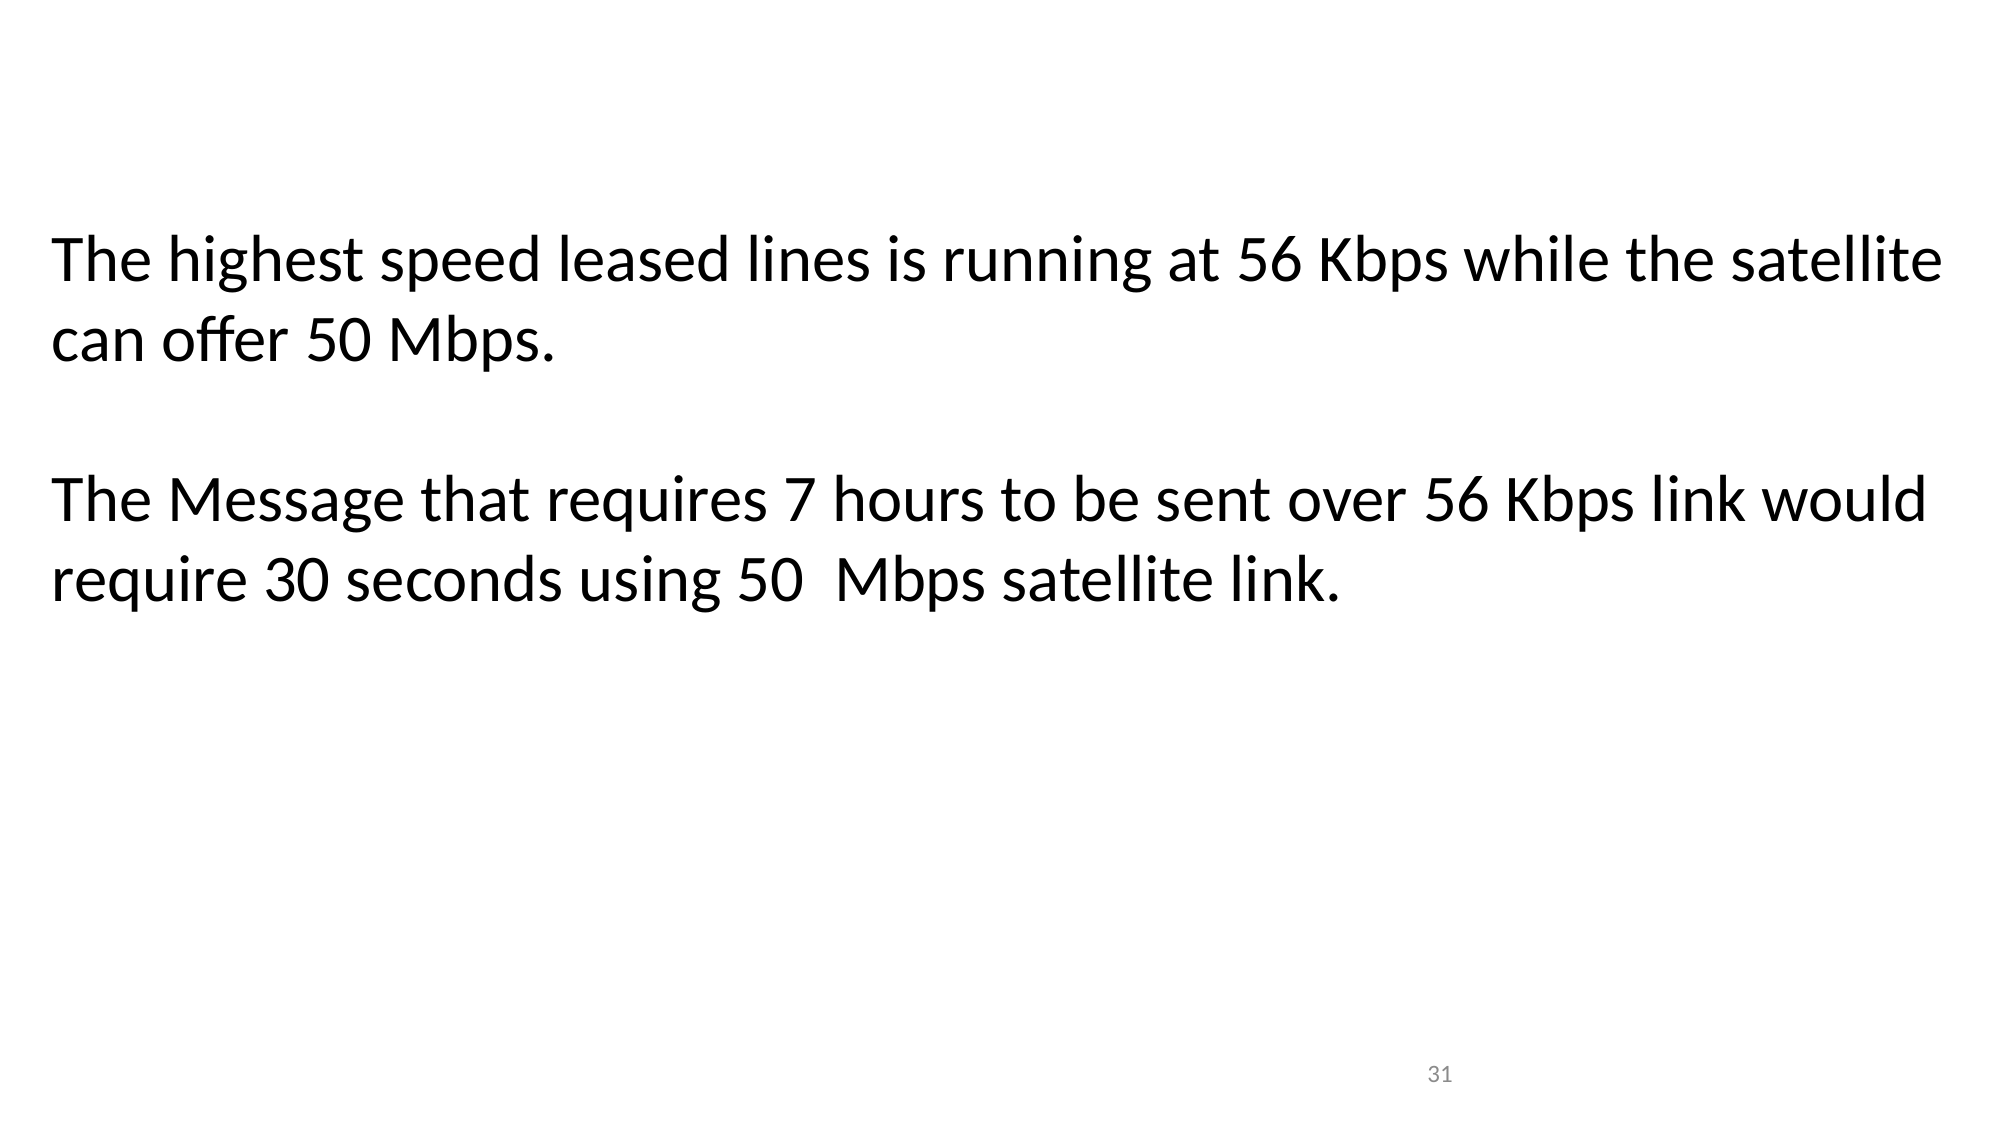

The highest speed leased lines is running at 56 Kbps while the satellite can offer 50 Mbps.

The Message that requires 7 hours to be sent over 56 Kbps link would require 30 seconds using 50  Mbps satellite link.

31